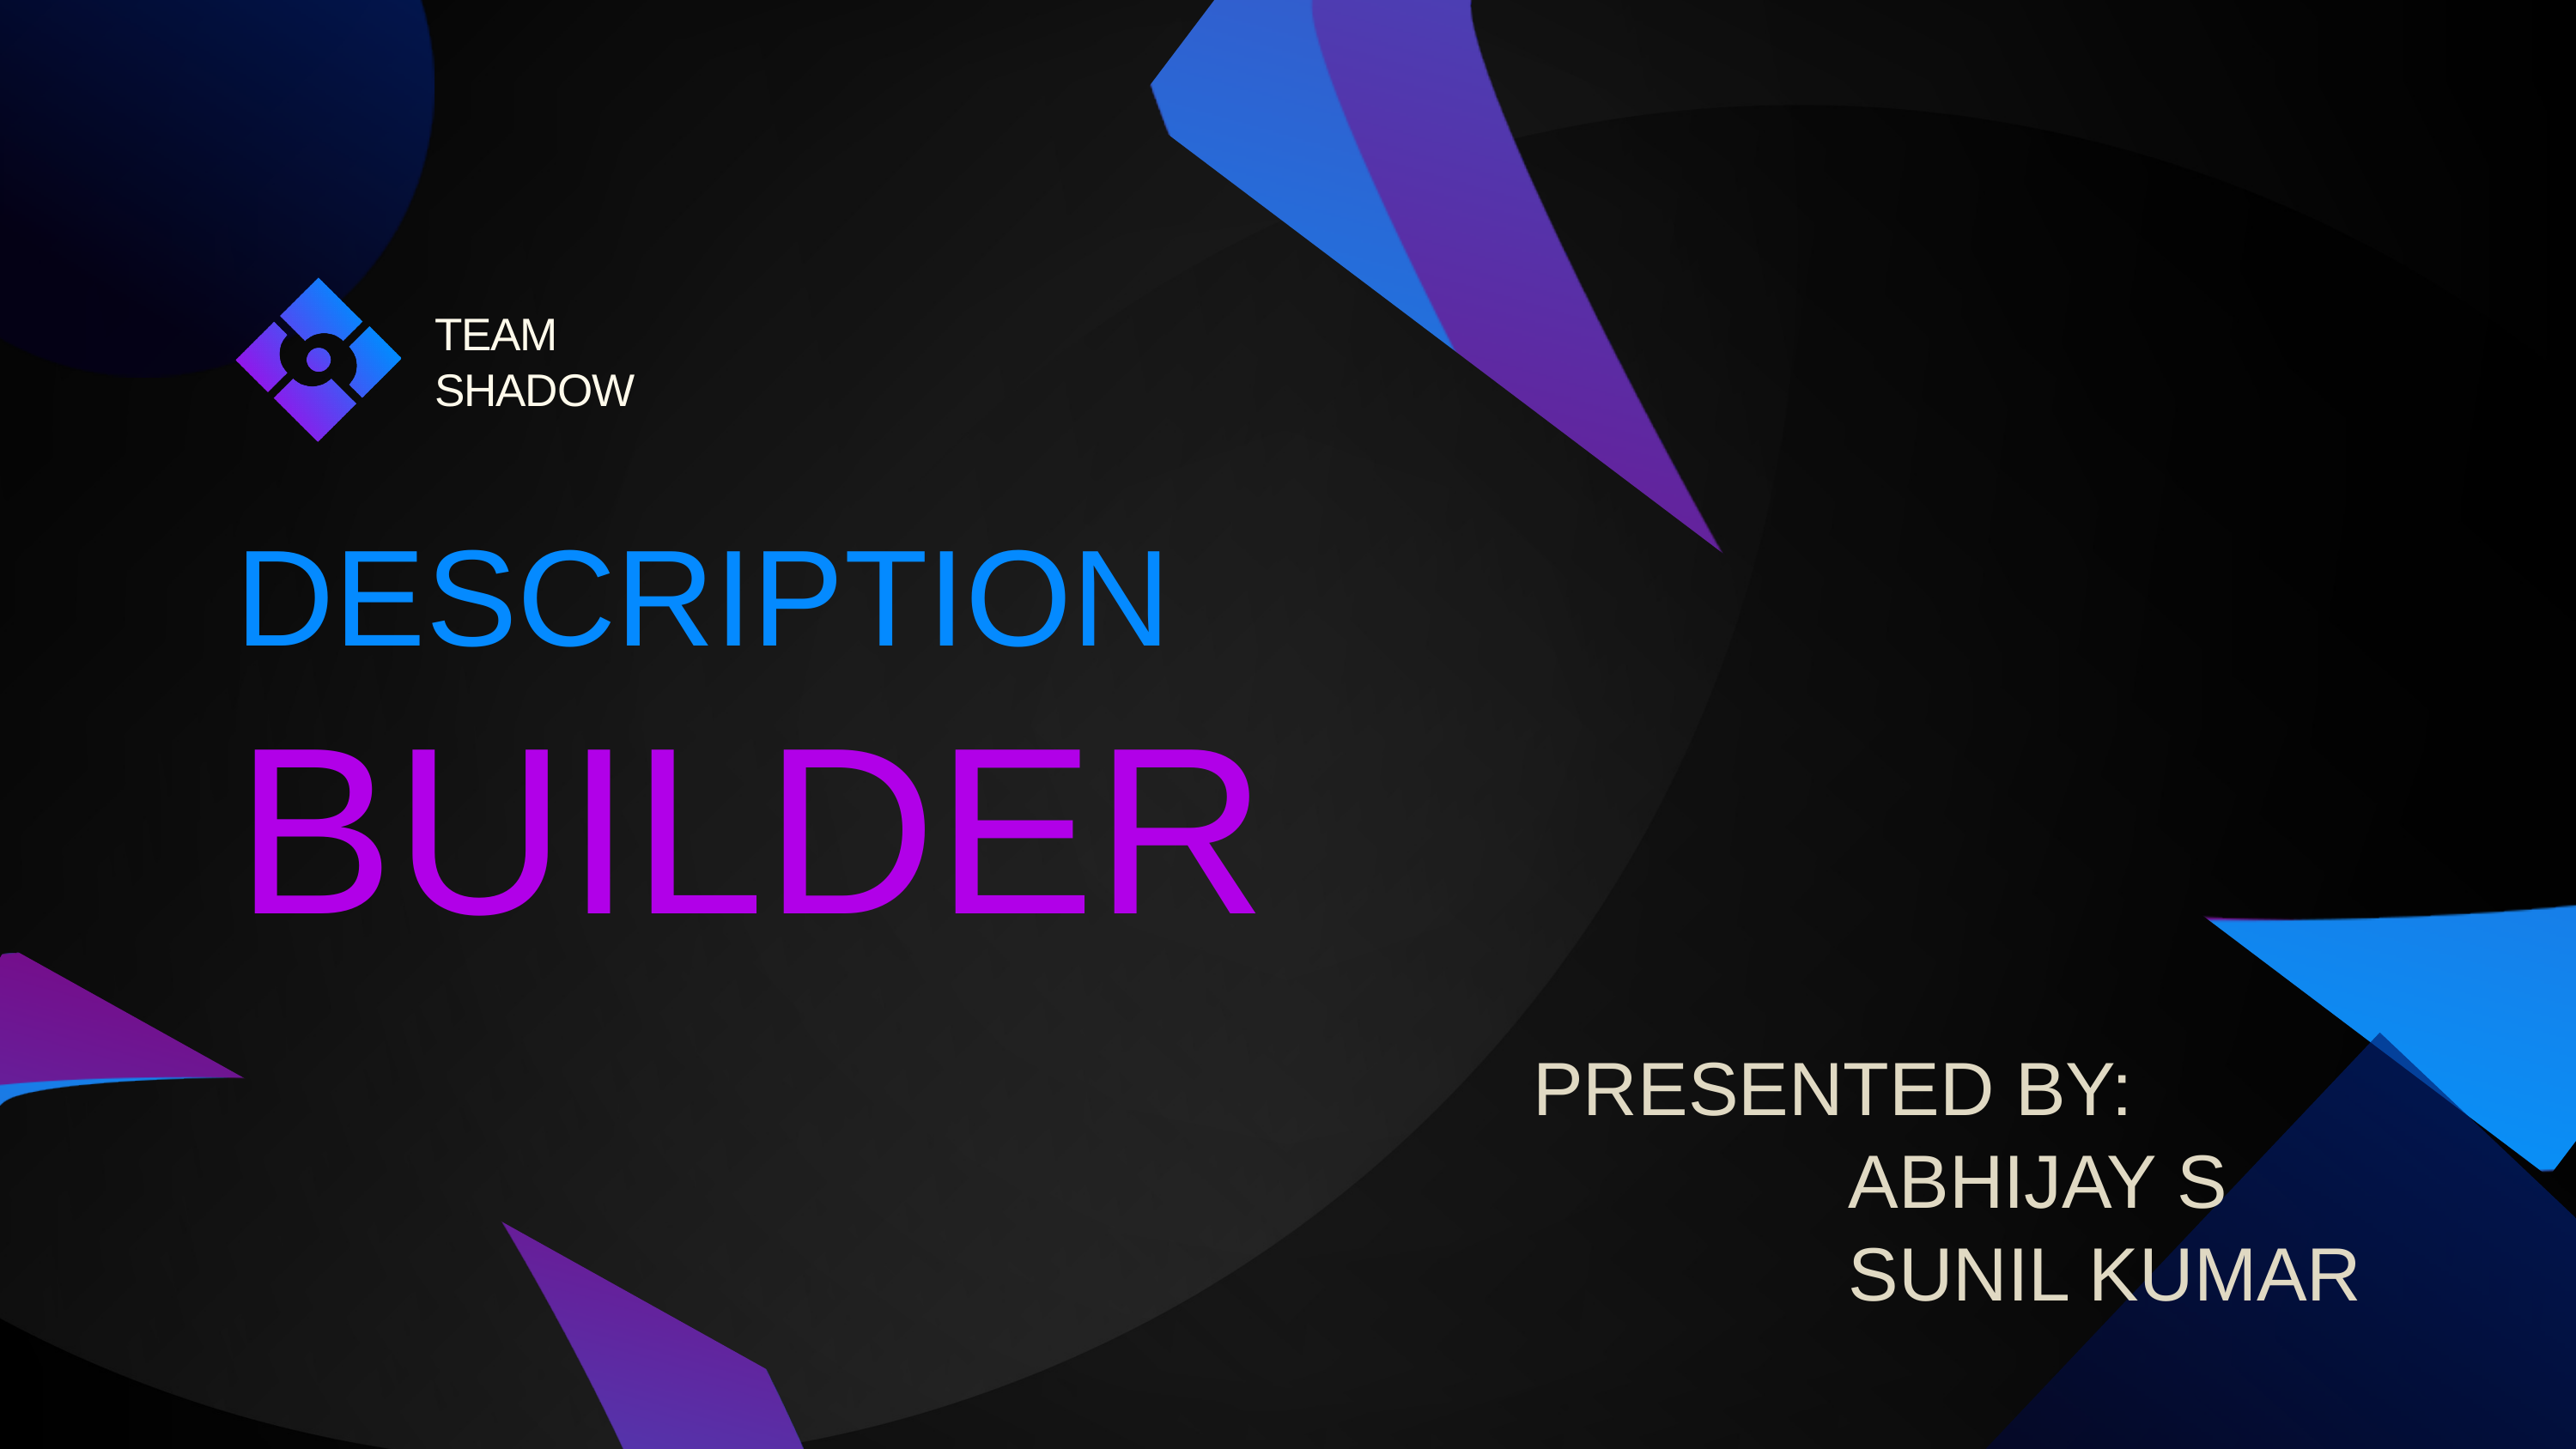

TEAM SHADOW
DESCRIPTION
BUILDER
PRESENTED BY:
               ABHIJAY S
               SUNIL KUMAR